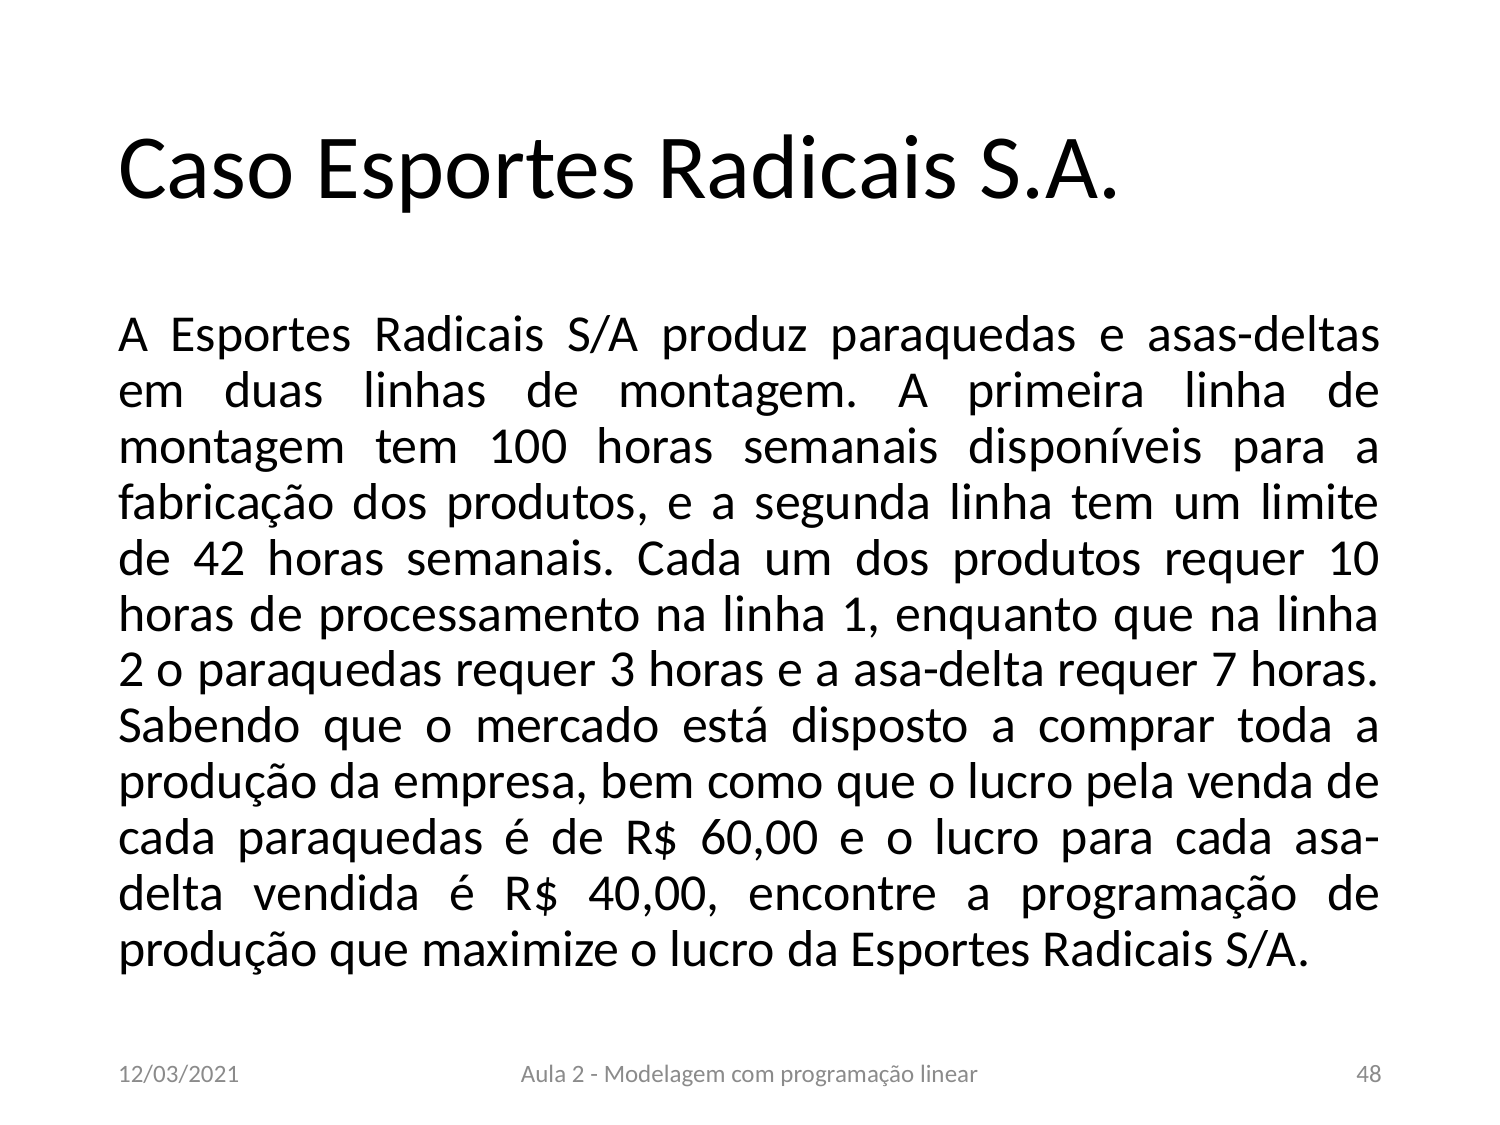

# Caso Esportes Radicais S.A.
A Esportes Radicais S/A produz paraquedas e asas-deltas em duas linhas de montagem. A primeira linha de montagem tem 100 horas semanais disponíveis para a fabricação dos produtos, e a segunda linha tem um limite de 42 horas semanais. Cada um dos produtos requer 10 horas de processamento na linha 1, enquanto que na linha 2 o paraquedas requer 3 horas e a asa-delta requer 7 horas. Sabendo que o mercado está disposto a comprar toda a produção da empresa, bem como que o lucro pela venda de cada paraquedas é de R$ 60,00 e o lucro para cada asa-delta vendida é R$ 40,00, encontre a programação de produção que maximize o lucro da Esportes Radicais S/A.
12/03/2021
Aula 2 - Modelagem com programação linear
48